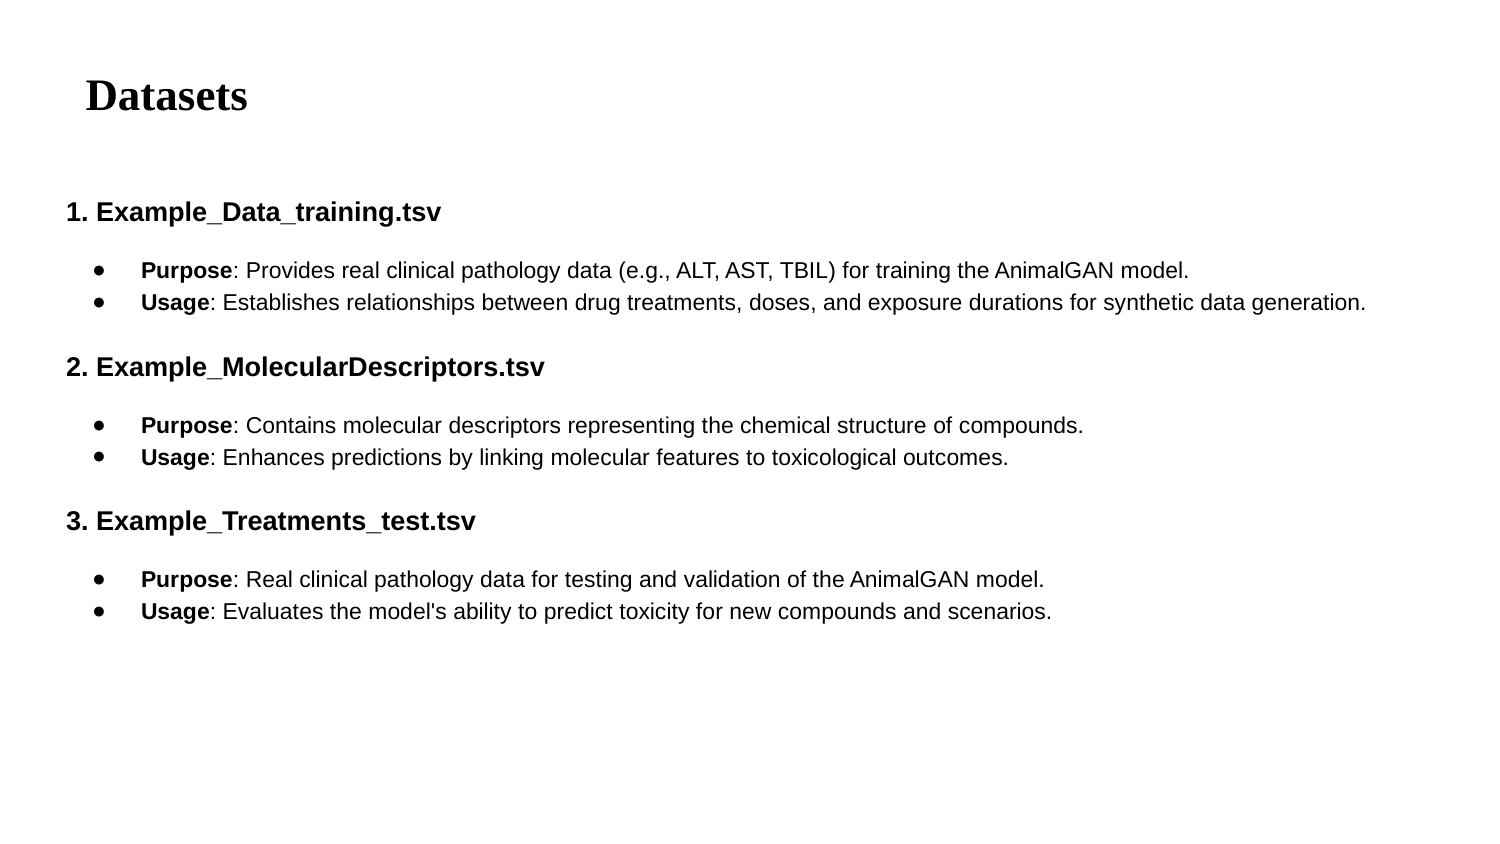

# Datasets
1. Example_Data_training.tsv
Purpose: Provides real clinical pathology data (e.g., ALT, AST, TBIL) for training the AnimalGAN model.
Usage: Establishes relationships between drug treatments, doses, and exposure durations for synthetic data generation.
2. Example_MolecularDescriptors.tsv
Purpose: Contains molecular descriptors representing the chemical structure of compounds.
Usage: Enhances predictions by linking molecular features to toxicological outcomes.
3. Example_Treatments_test.tsv
Purpose: Real clinical pathology data for testing and validation of the AnimalGAN model.
Usage: Evaluates the model's ability to predict toxicity for new compounds and scenarios.